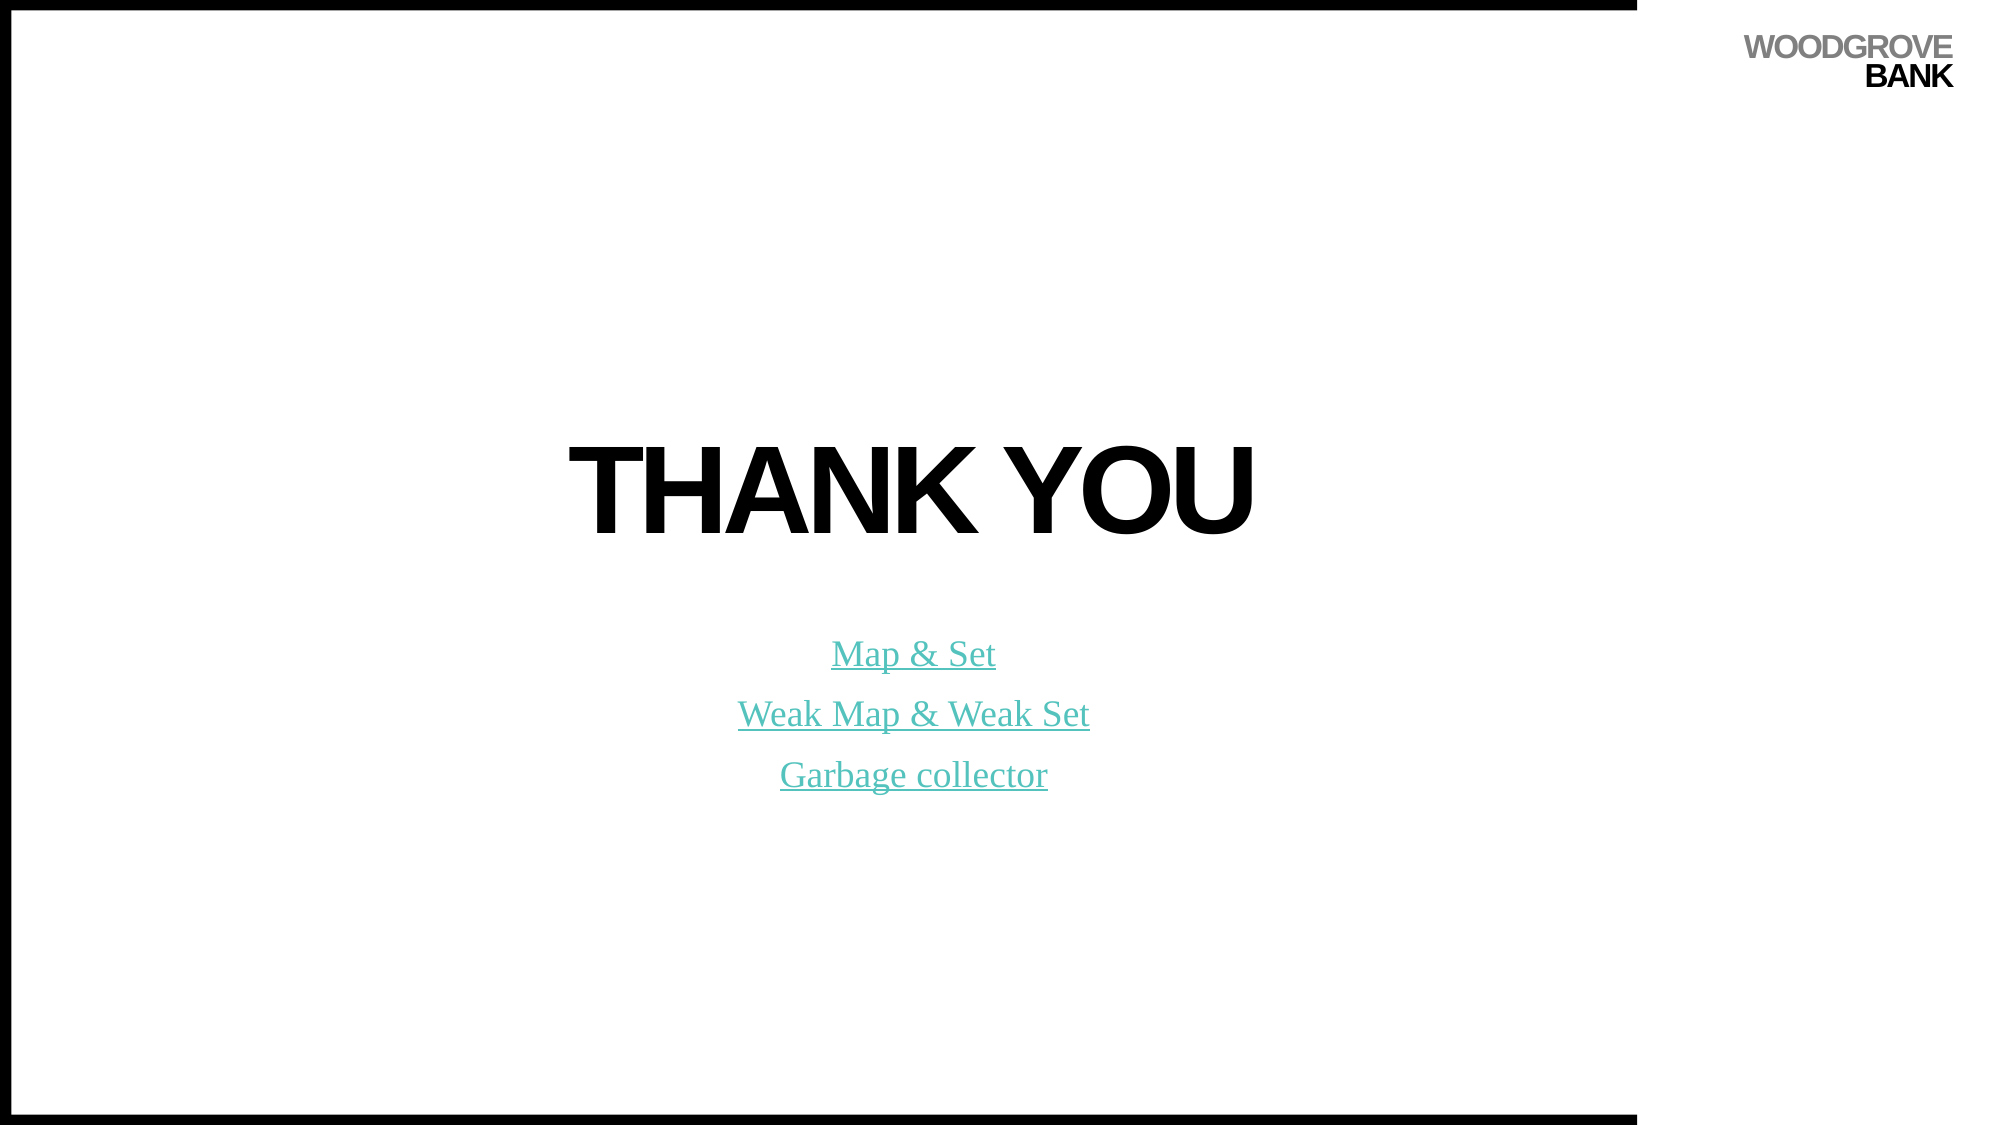

WOODGROVE BANK
# THANK YOU
Map & Set
Weak Map & Weak Set
Garbage collector